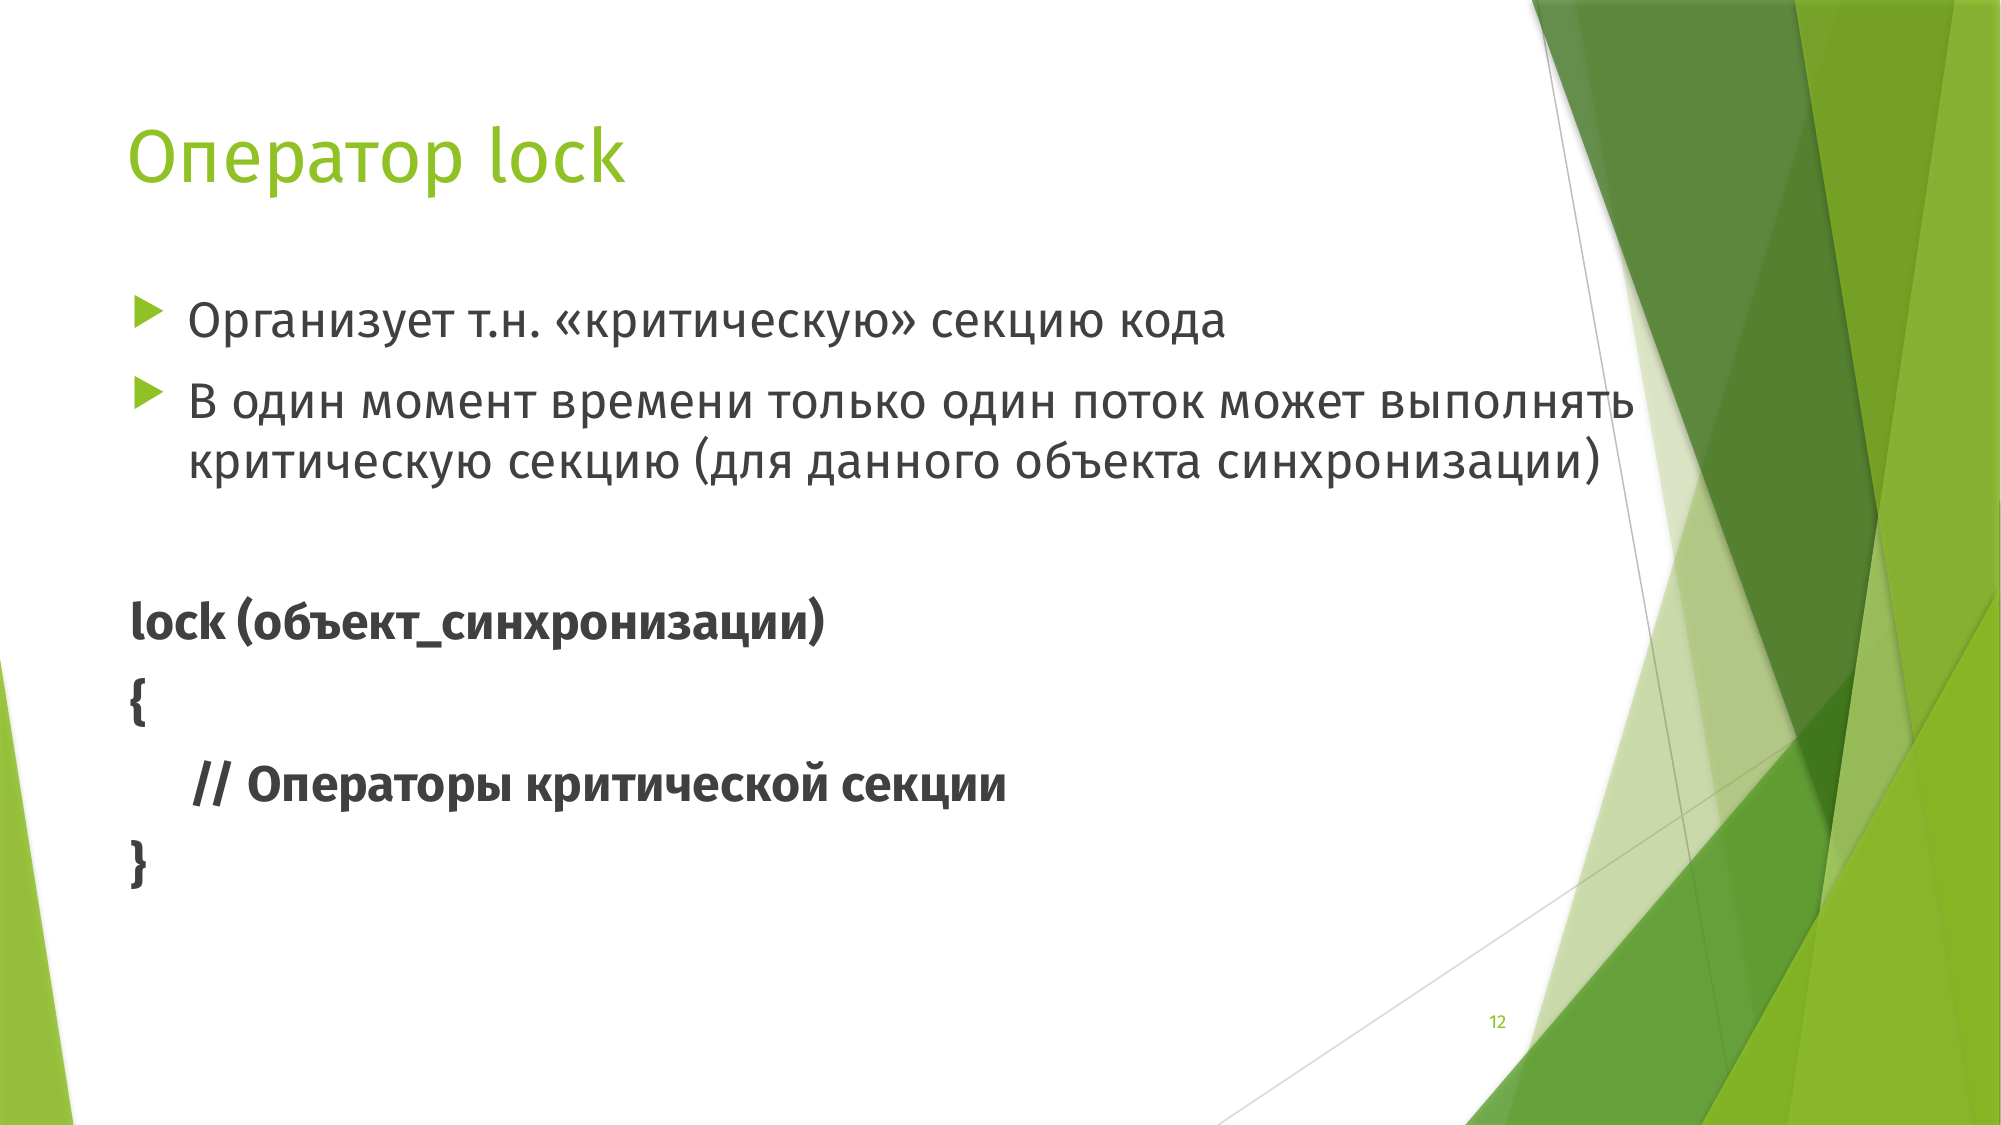

# Оператор lock
Организует т.н. «критическую» секцию кода
В один момент времени только один поток может выполнять критическую секцию (для данного объекта синхронизации)

lock (объект_синхронизации)
{
// Операторы критической секции
}

12